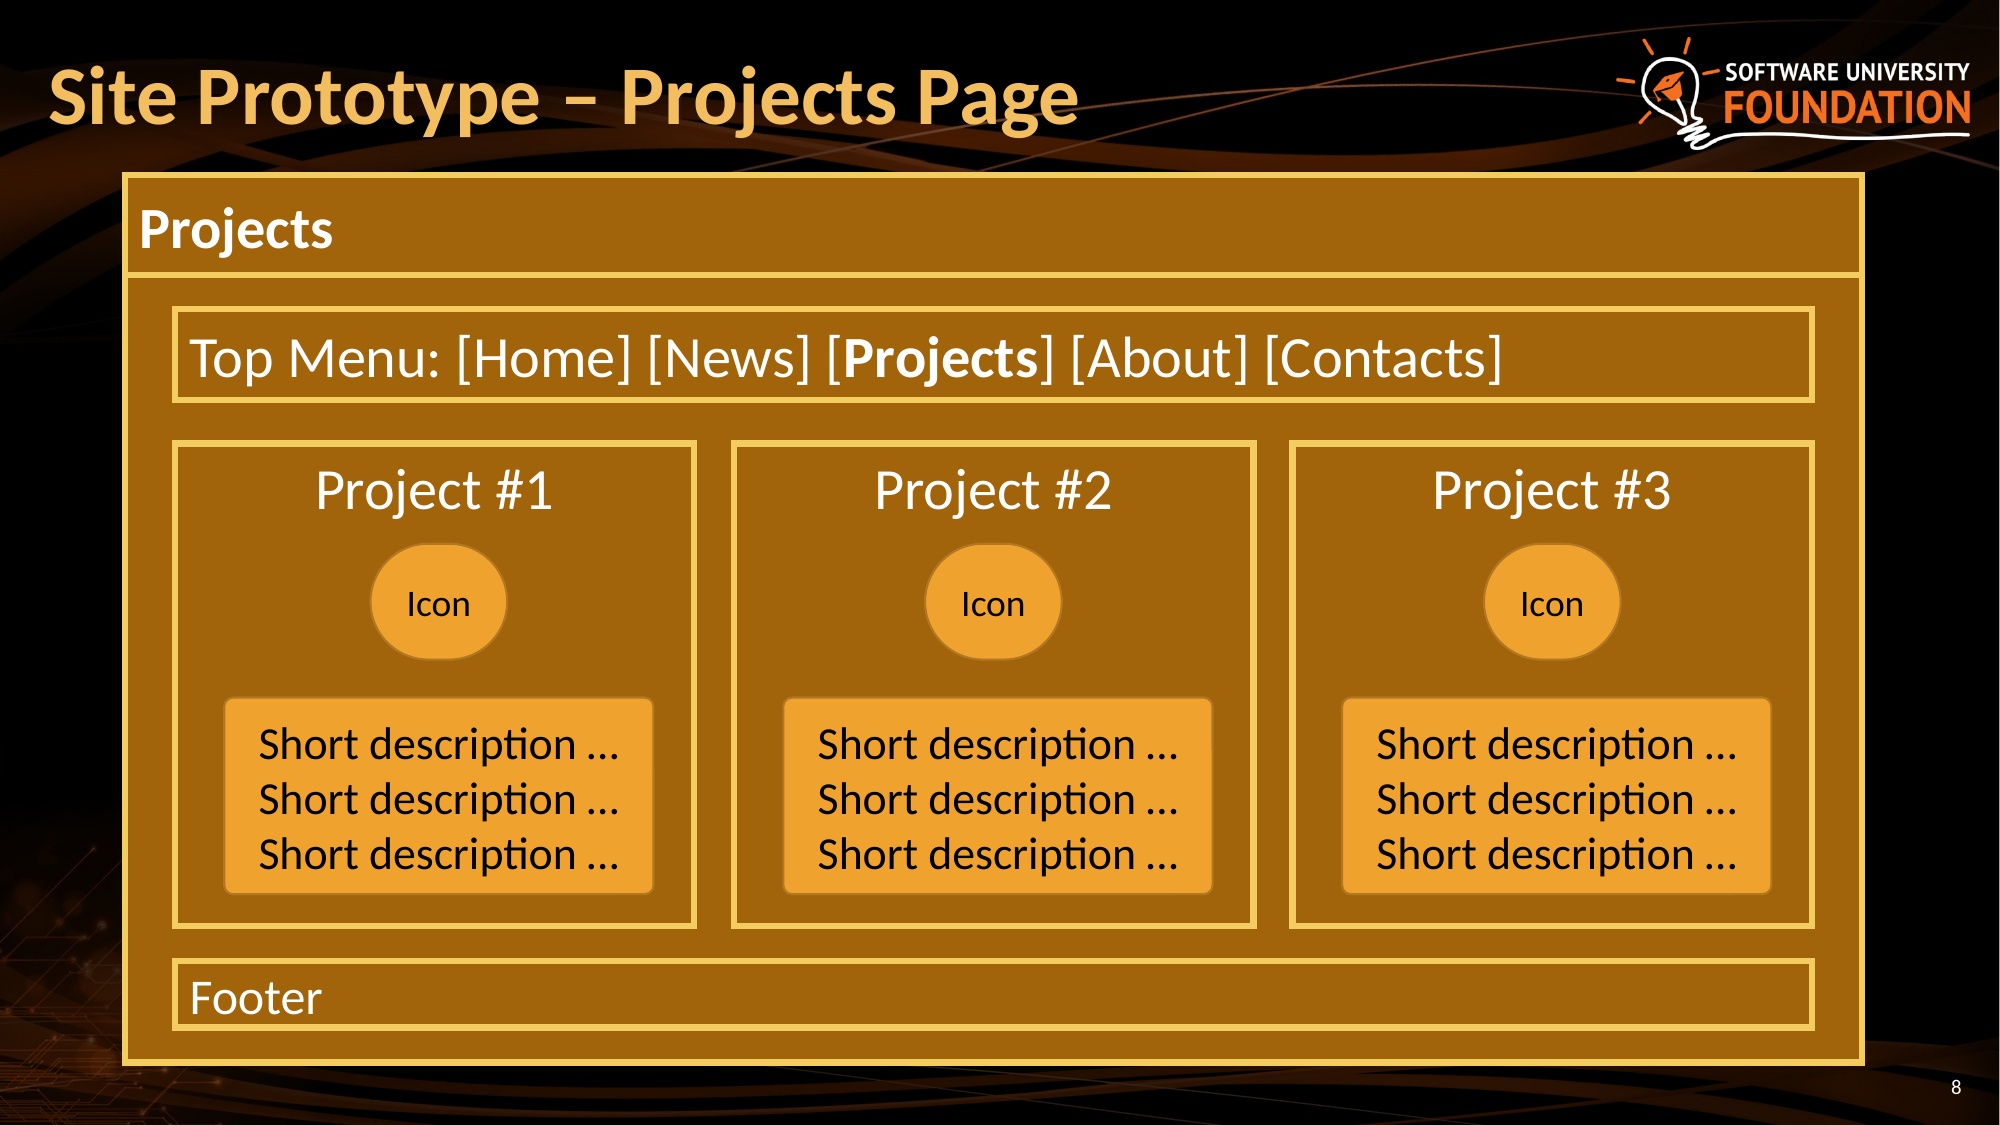

# Site Prototype – Projects Page
Projects

Top Menu: [Home] [News] [Projects] [About] [Contacts]
Project #1
Project #2
Project #3
Icon
Icon
Icon
Short description …
Short description …
Short description …
Short description …
Short description …
Short description …
Short description …
Short description …
Short description …
Footer
8